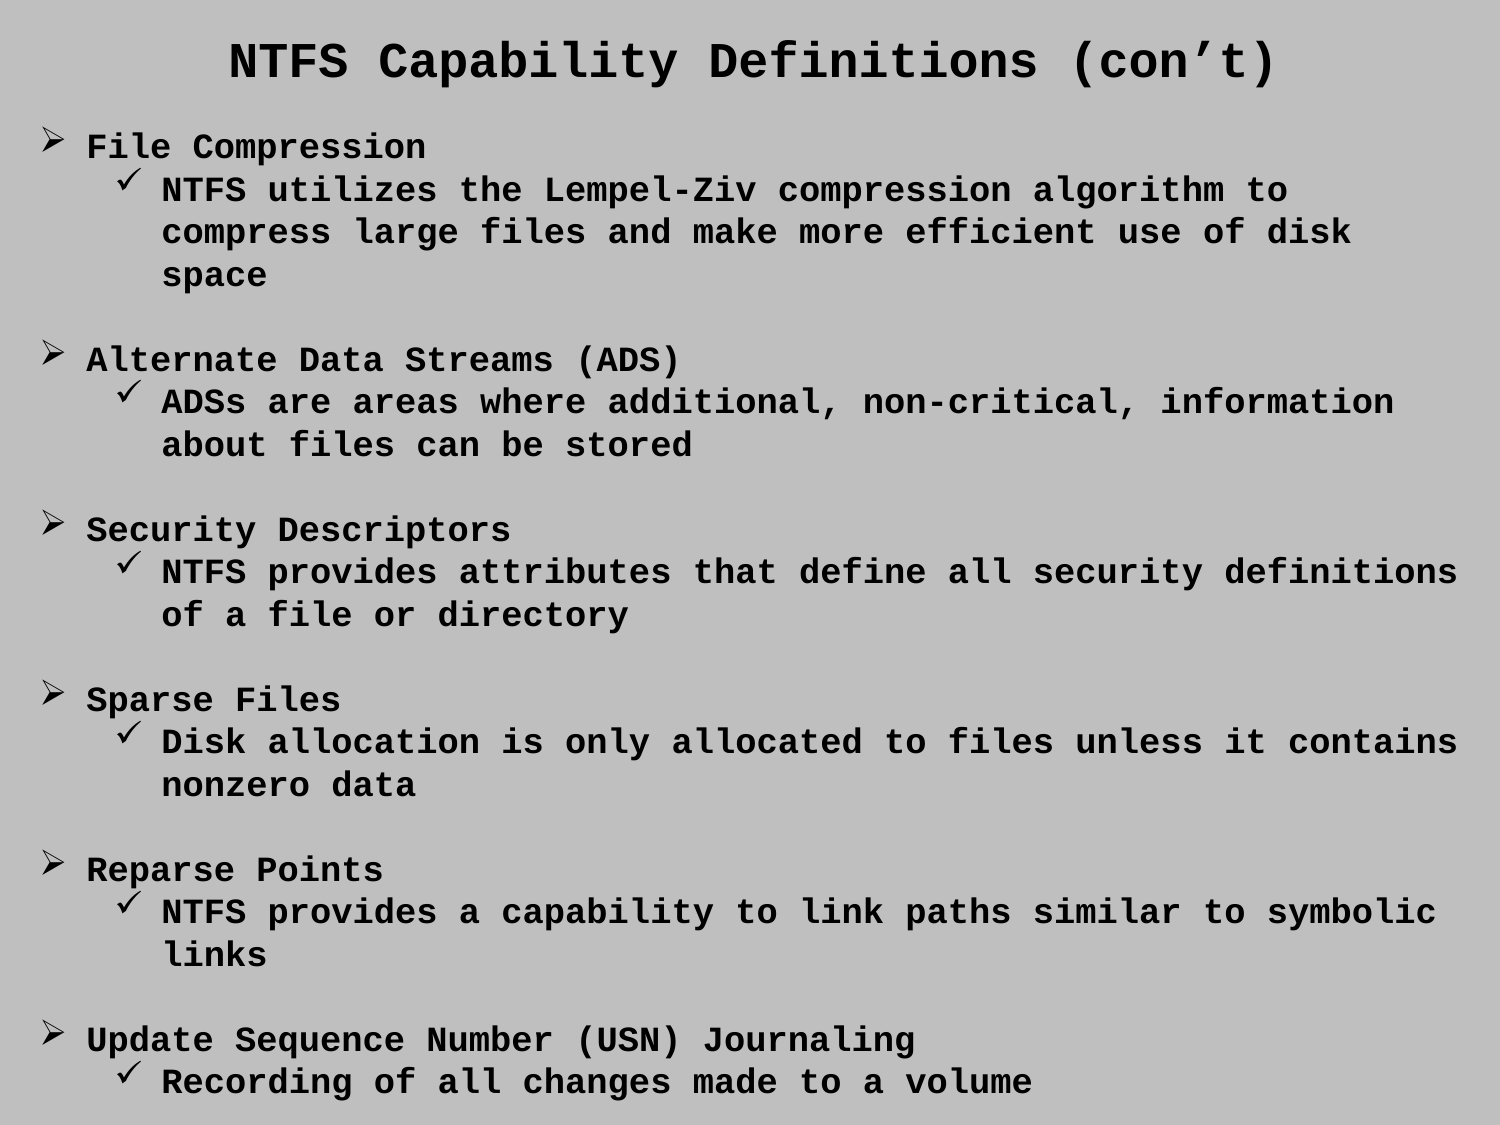

NTFS Capability Definitions (con’t)
File Compression
NTFS utilizes the Lempel-Ziv compression algorithm to compress large files and make more efficient use of disk space

Alternate Data Streams (ADS)
ADSs are areas where additional, non-critical, information about files can be stored

Security Descriptors
NTFS provides attributes that define all security definitions of a file or directory

Sparse Files
Disk allocation is only allocated to files unless it contains nonzero data

Reparse Points
NTFS provides a capability to link paths similar to symbolic links

Update Sequence Number (USN) Journaling
Recording of all changes made to a volume